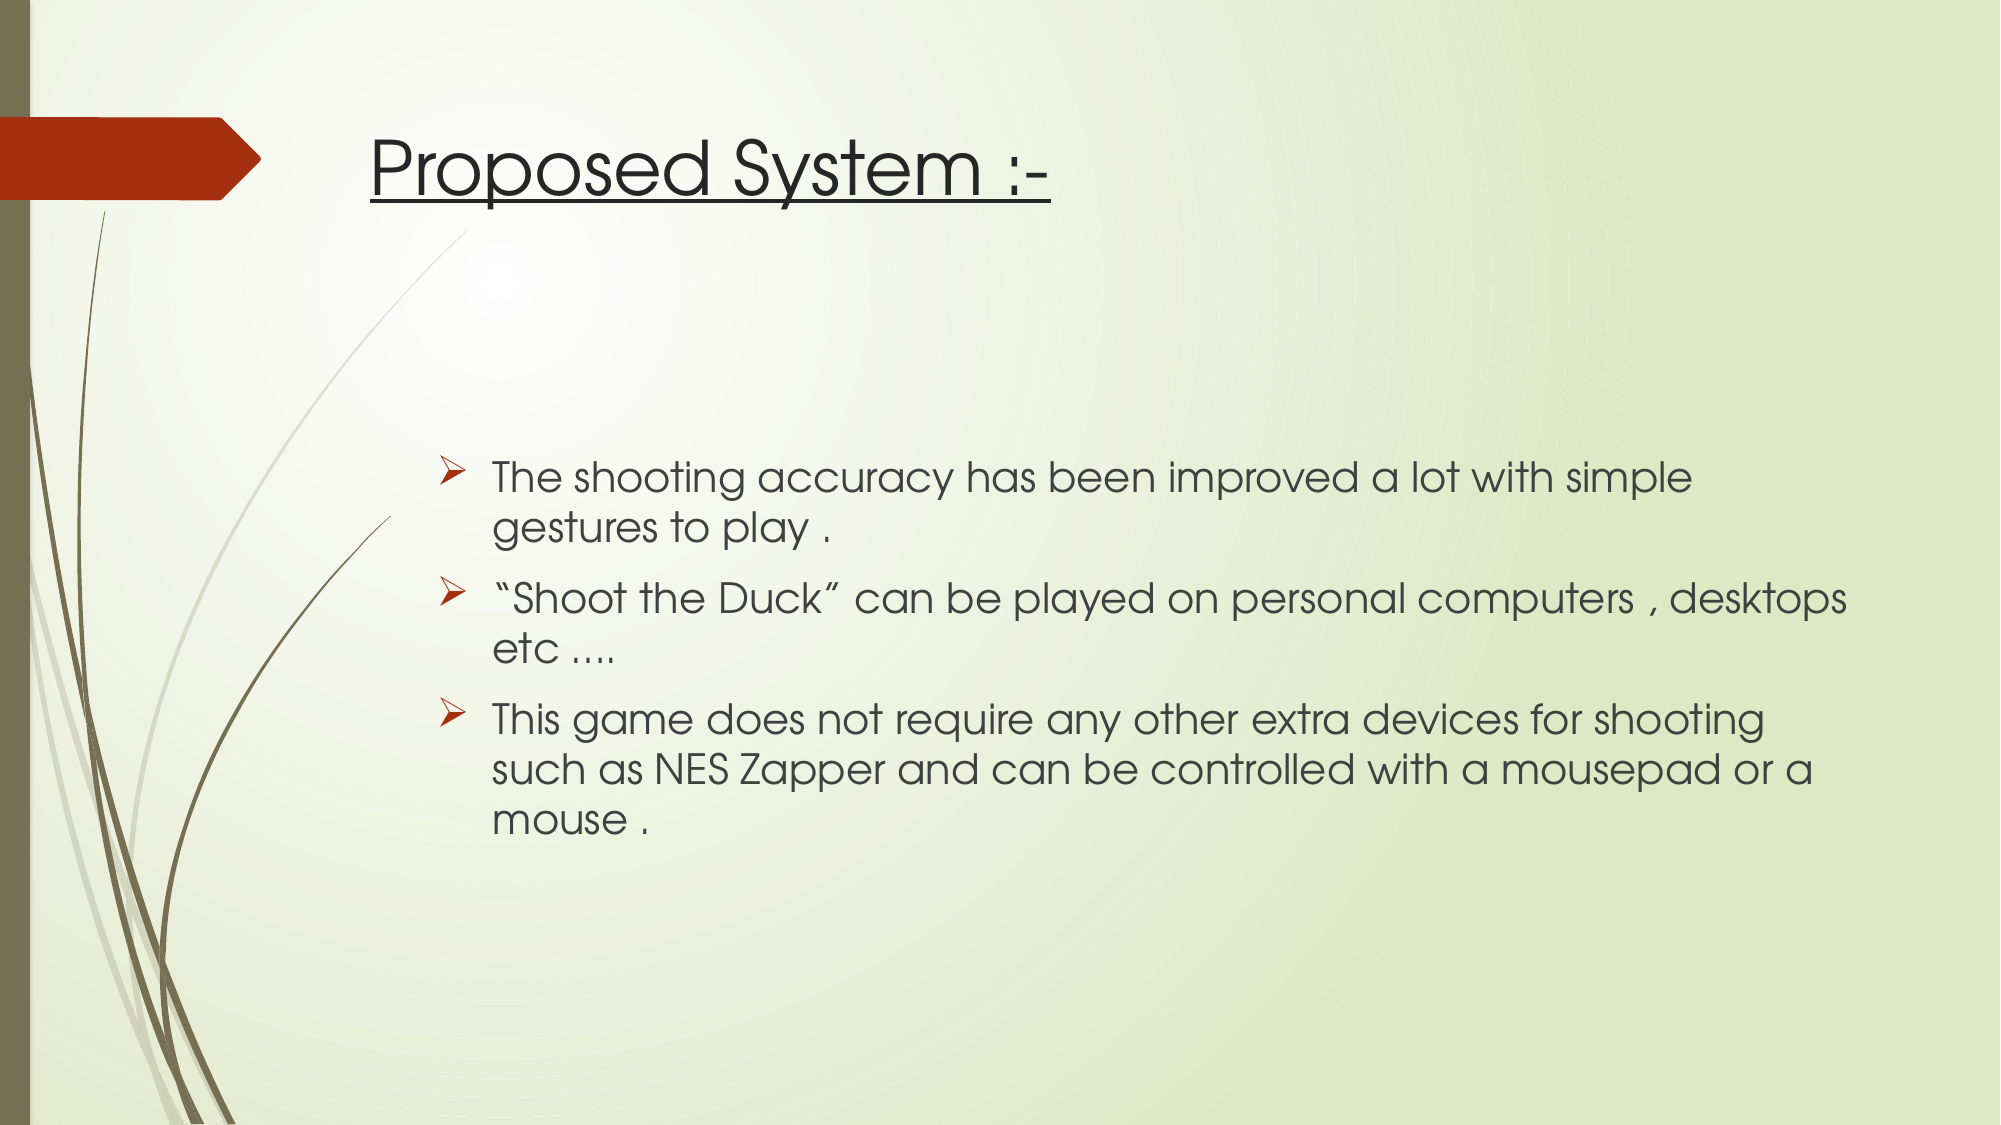

# Proposed System :-
The shooting accuracy has been improved a lot with simple gestures to play .
“Shoot the Duck” can be played on personal computers , desktops etc ….
This game does not require any other extra devices for shooting such as NES Zapper and can be controlled with a mousepad or a mouse .